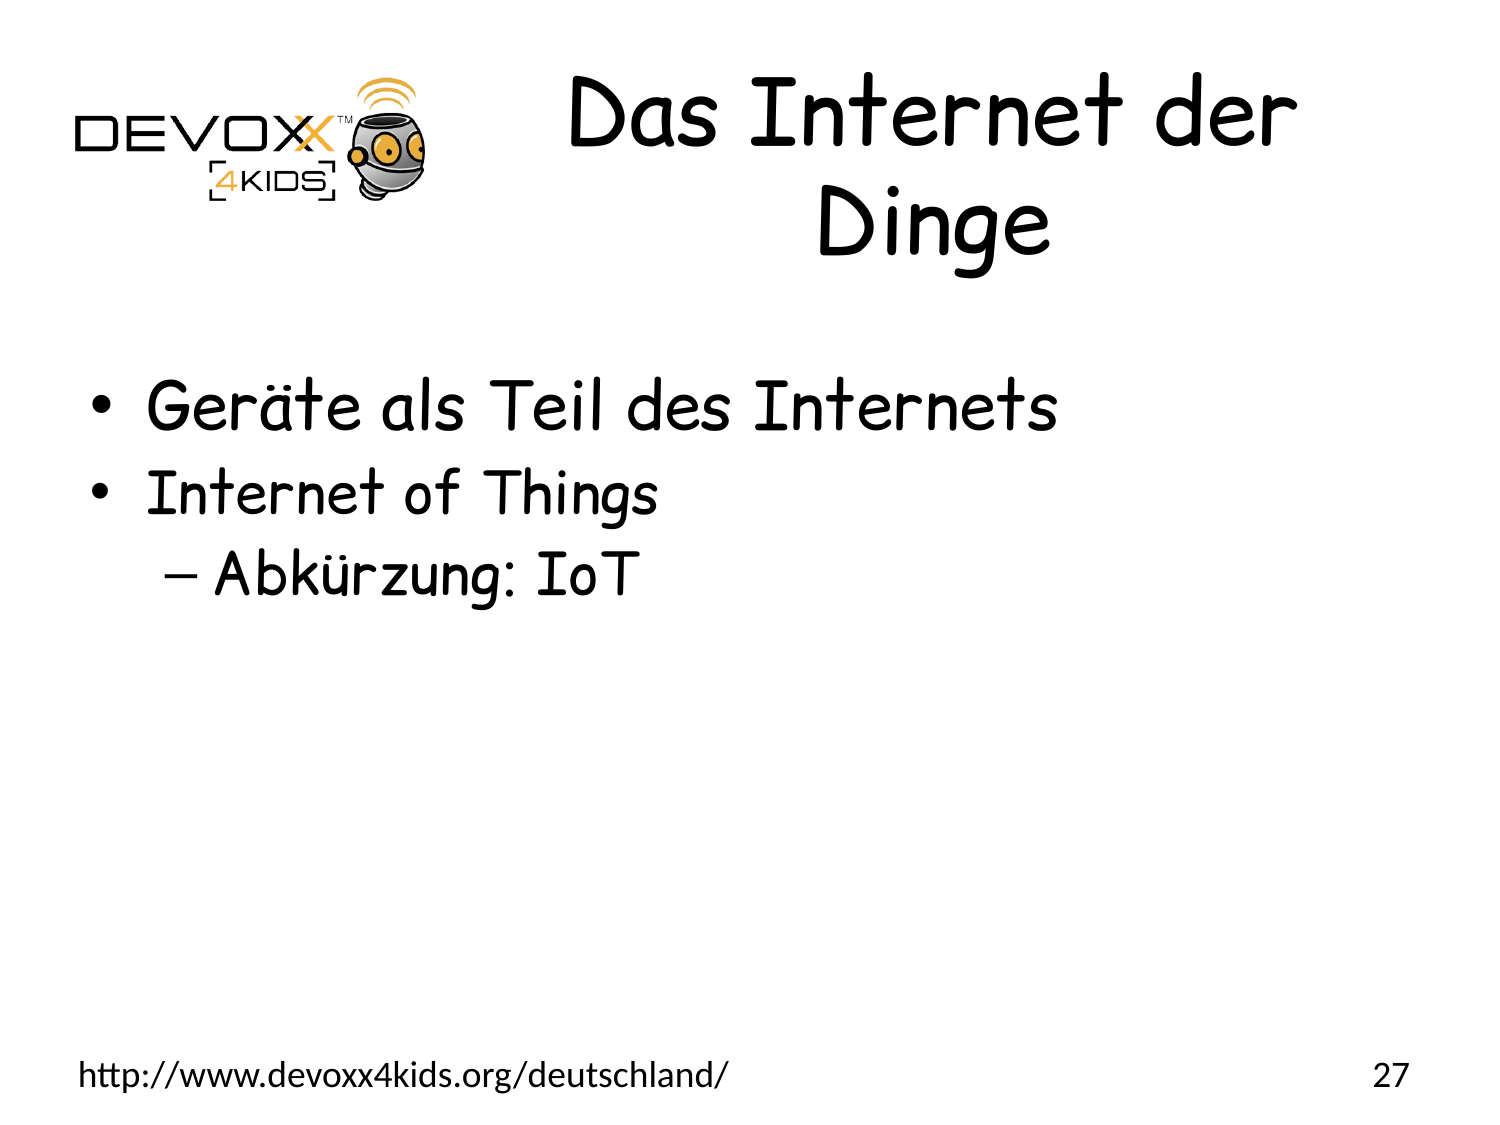

# Das Internet der Dinge

Geräte als Teil des Internets
Internet of Things
Abkürzung: IoT

27